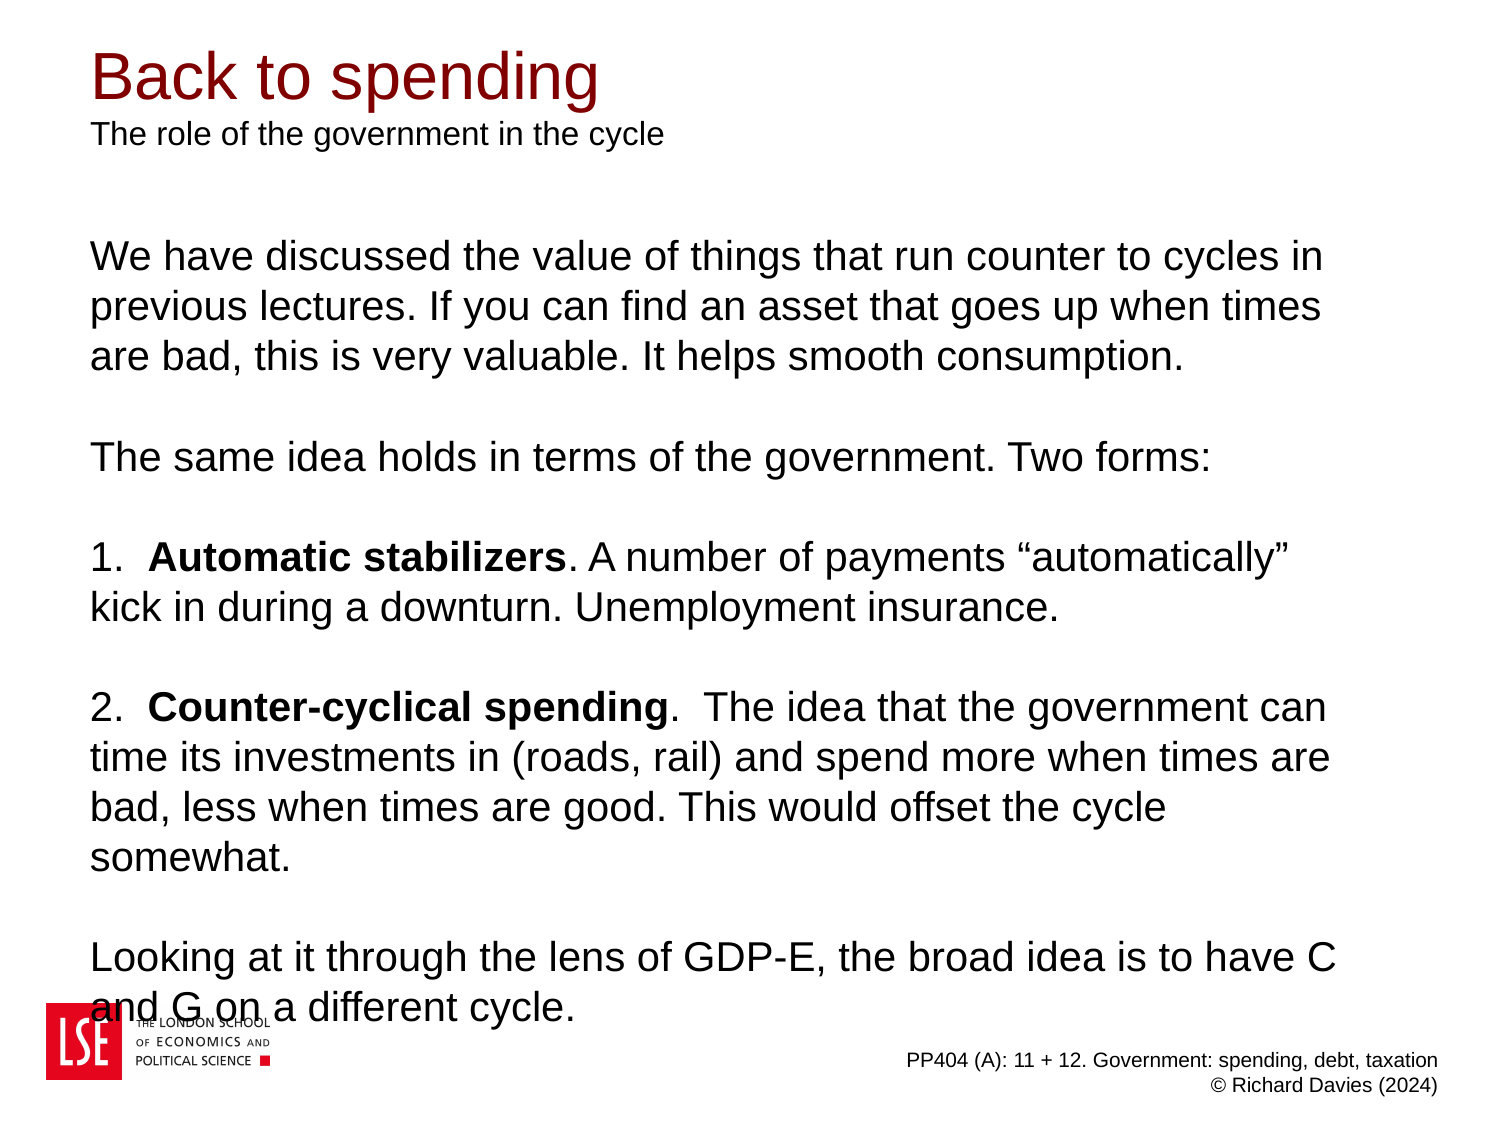

# Back to spending The role of the government in the cycle

We have discussed the value of things that run counter to cycles in previous lectures. If you can find an asset that goes up when times are bad, this is very valuable. It helps smooth consumption.

The same idea holds in terms of the government. Two forms:

1.  Automatic stabilizers. A number of payments “automatically” kick in during a downturn. Unemployment insurance.

2.  Counter-cyclical spending.  The idea that the government can time its investments in (roads, rail) and spend more when times are bad, less when times are good. This would offset the cycle somewhat.

Looking at it through the lens of GDP-E, the broad idea is to have C and G on a different cycle.